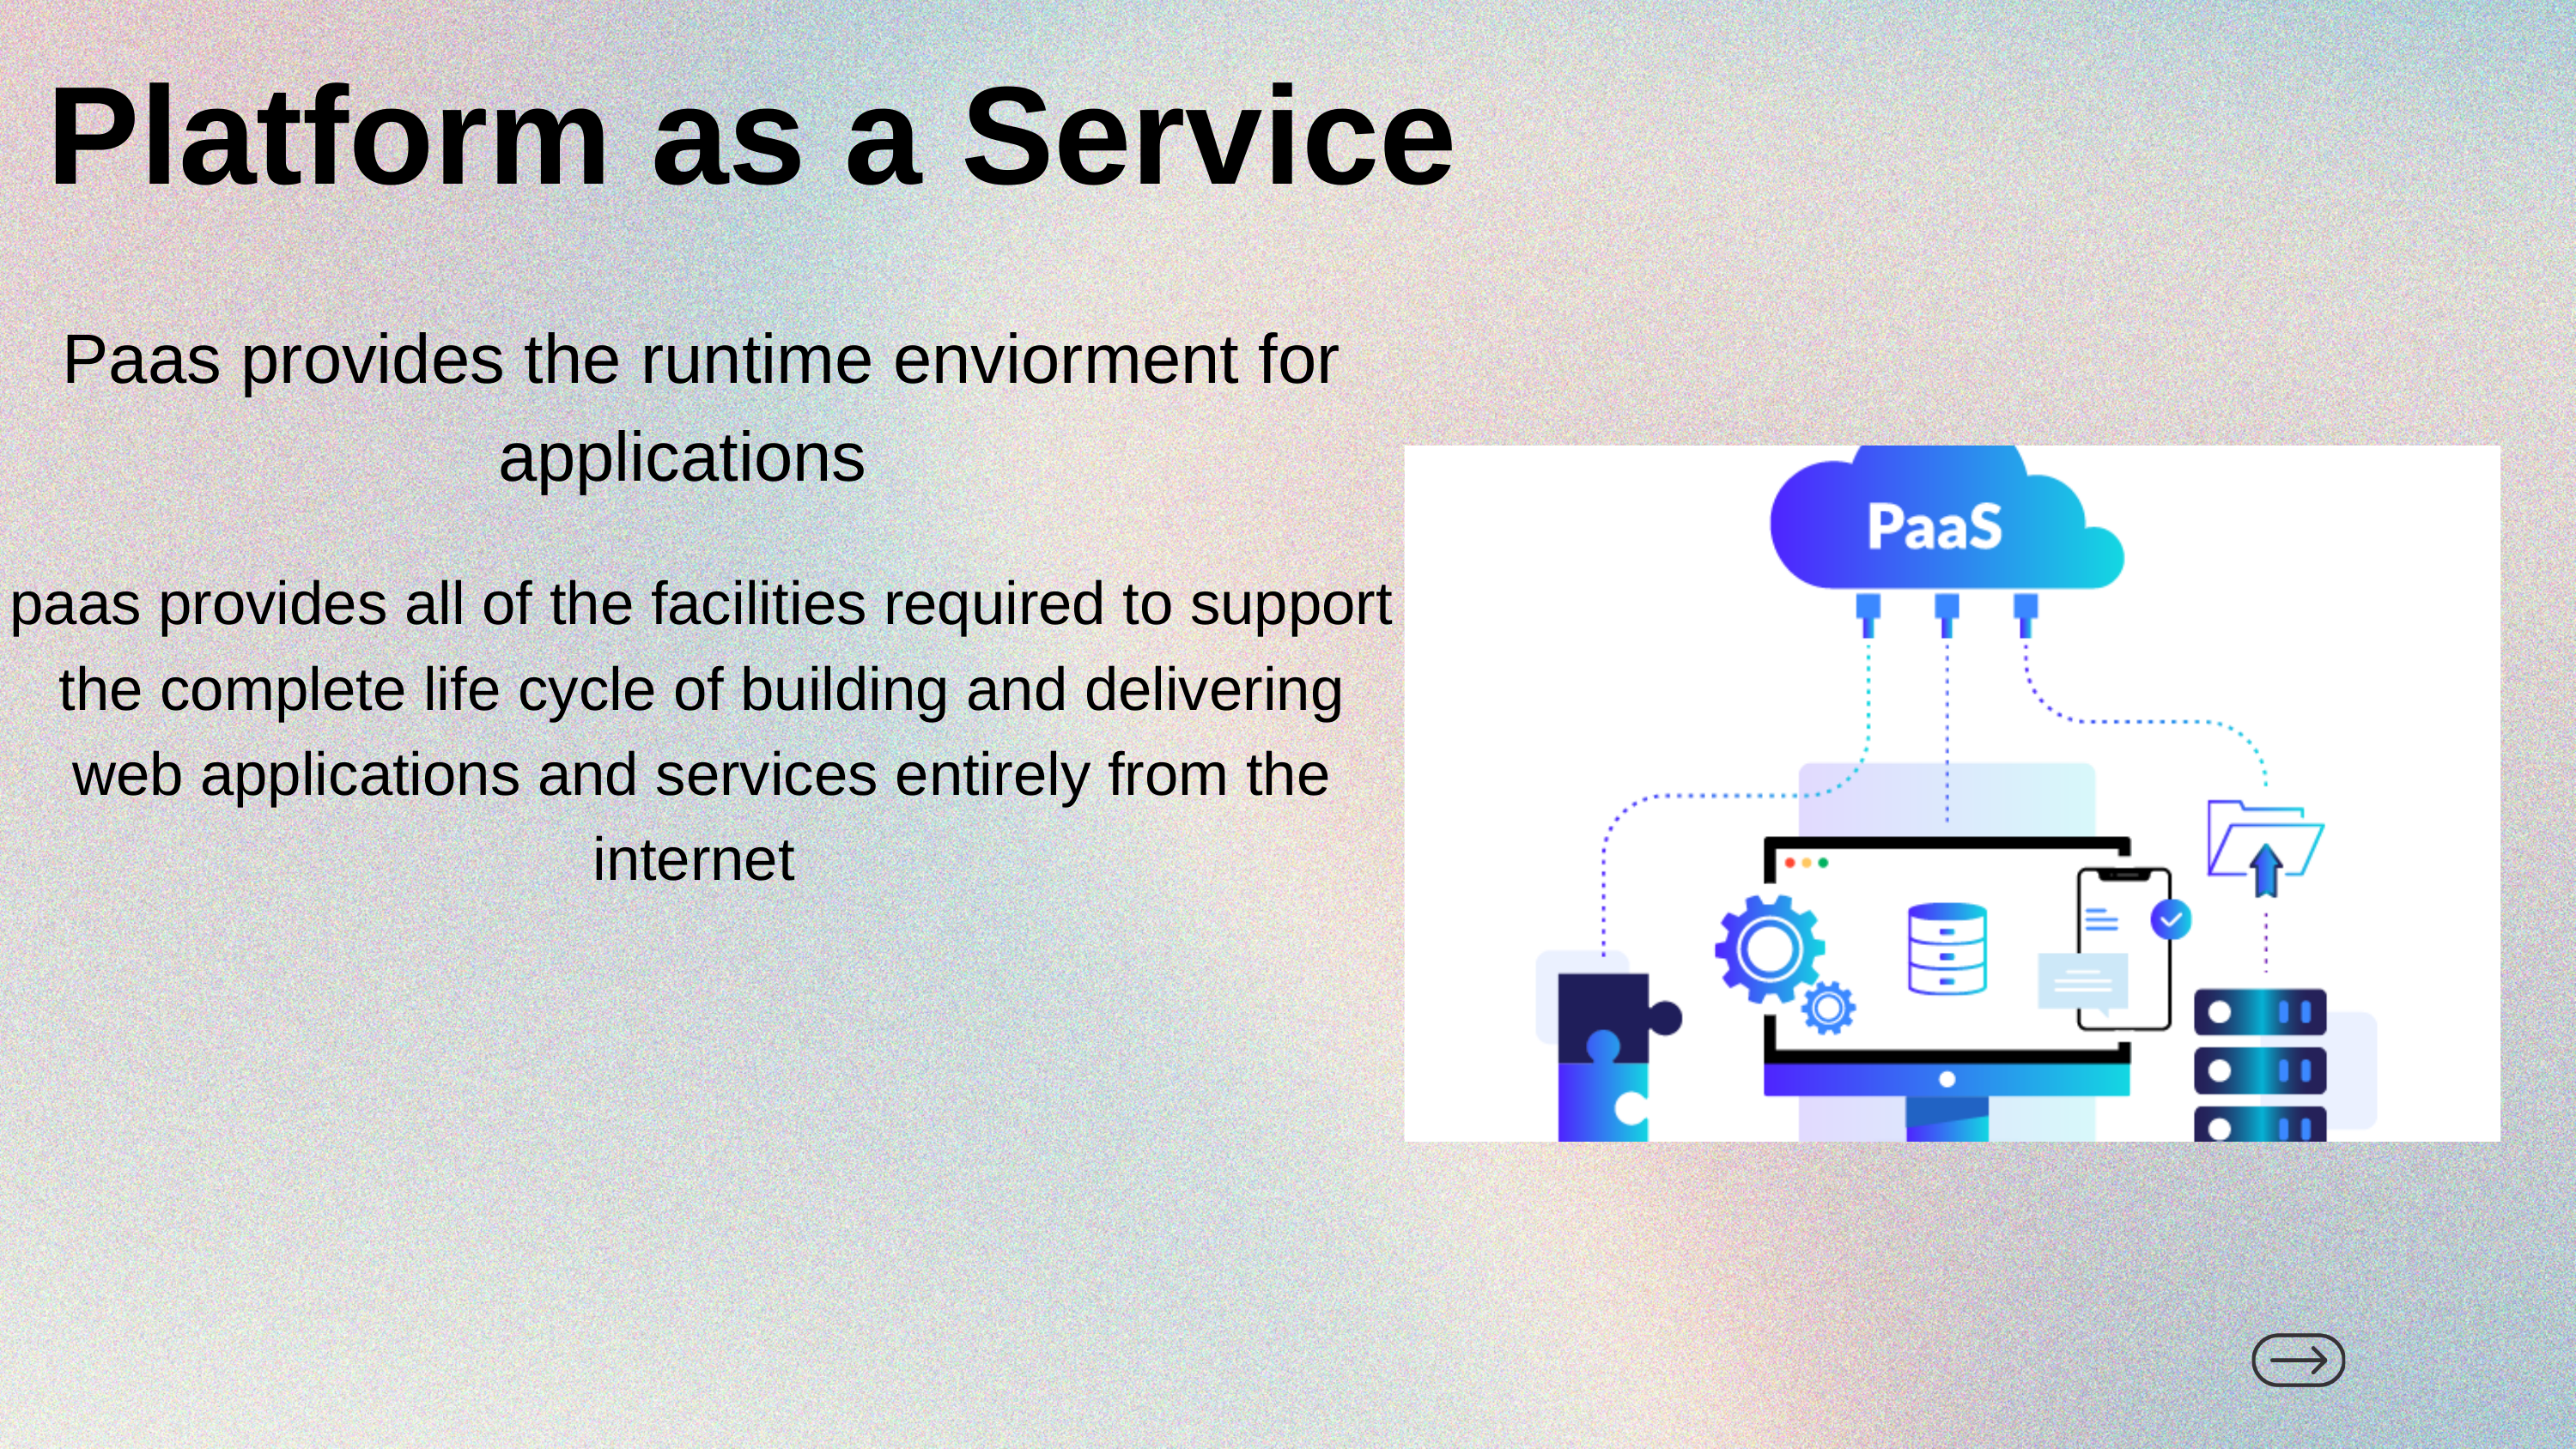

Platform as a Service

Paas provides the runtime enviorment for applications

paas provides all of the facilities required to support the complete life cycle of building and delivering web applications and services entirely from the internet